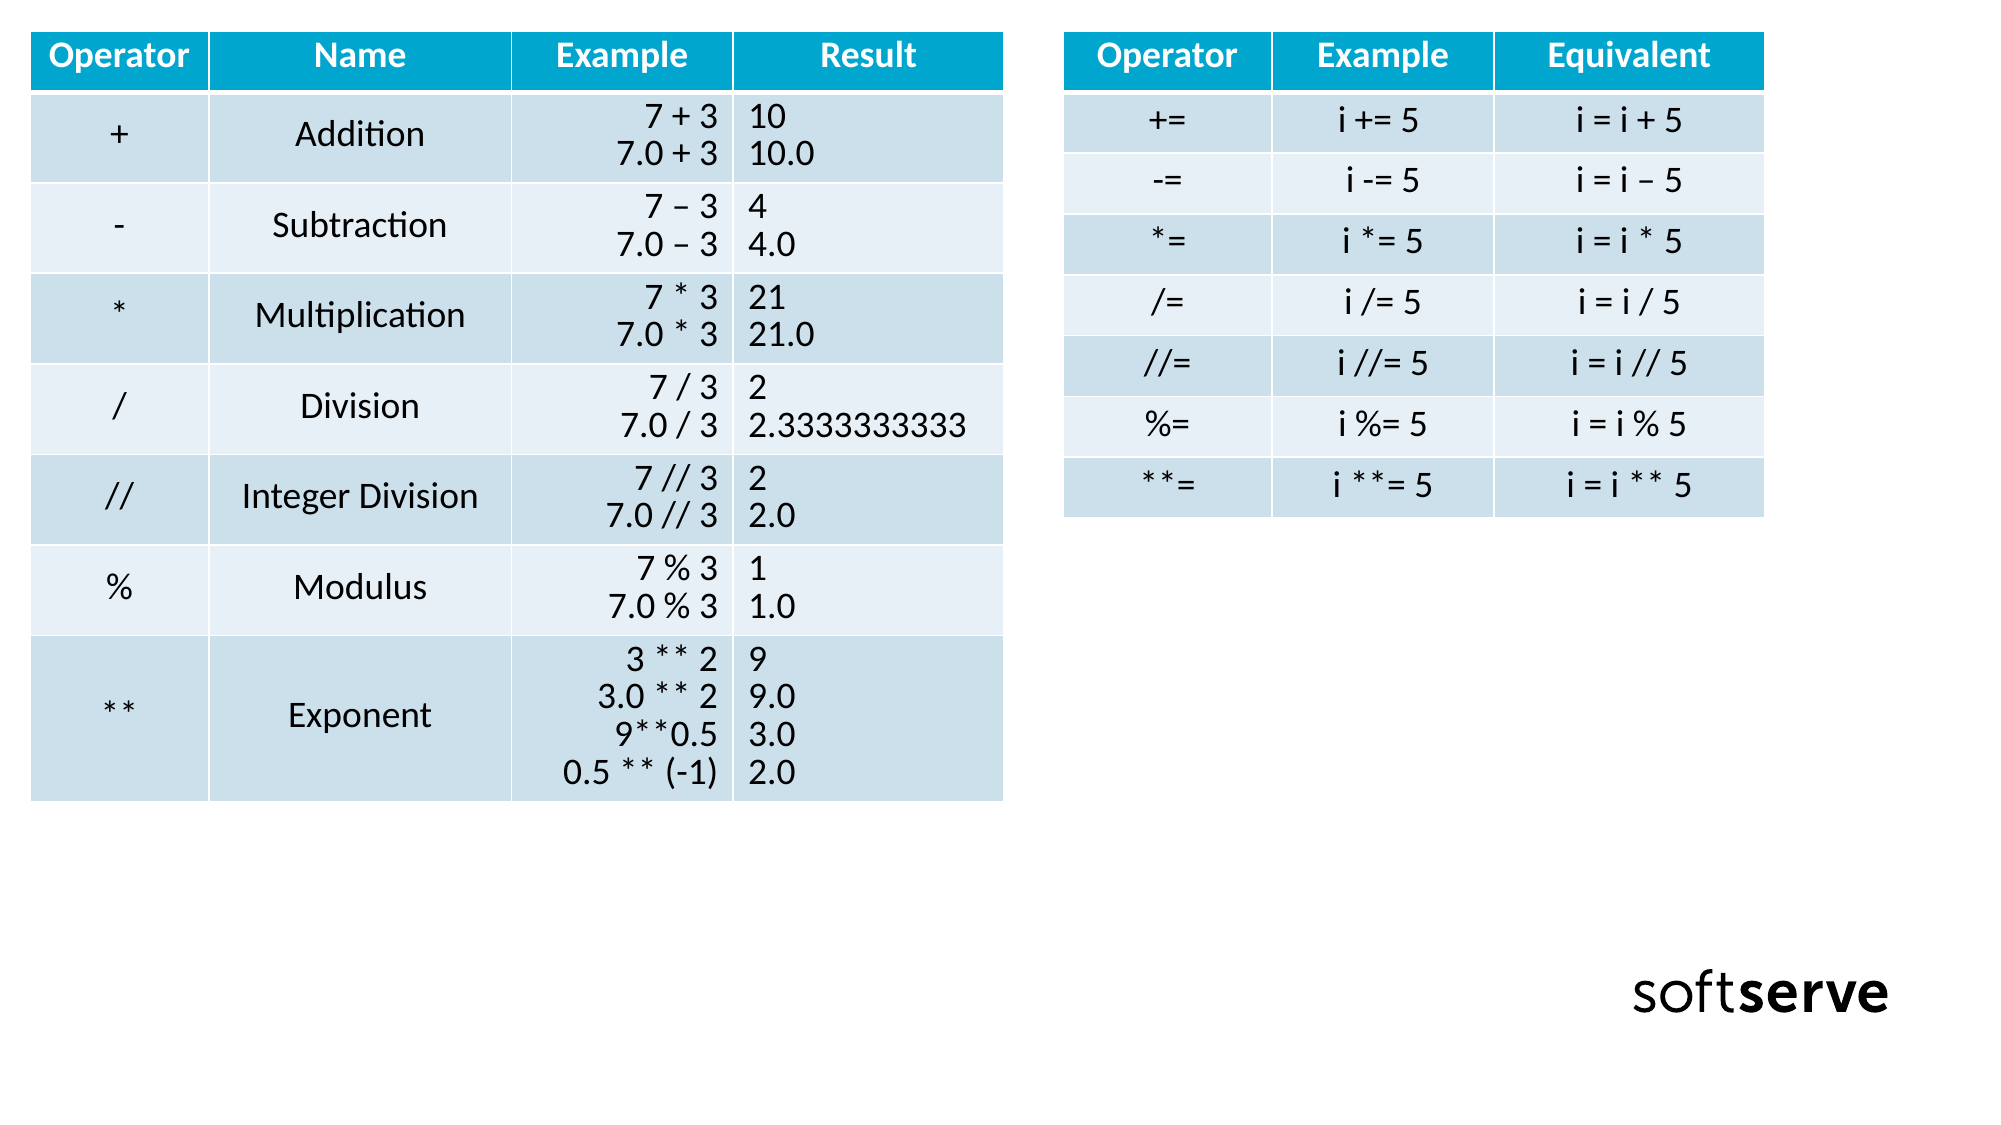

| Operator | Name | Example | Result |
| --- | --- | --- | --- |
| + | Addition | 7 + 3 7.0 + 3 | 10 10.0 |
| - | Subtraction | 7 – 3 7.0 – 3 | 4 4.0 |
| \* | Multiplication | 7 \* 3 7.0 \* 3 | 21 21.0 |
| / | Division | 7 / 3 7.0 / 3 | 2 2.3333333333 |
| // | Integer Division | 7 // 3 7.0 // 3 | 2 2.0 |
| % | Modulus | 7 % 3 7.0 % 3 | 1 1.0 |
| \*\* | Exponent | 3 \*\* 2 3.0 \*\* 2 9\*\*0.5 0.5 \*\* (-1) | 9 9.0 3.0 2.0 |
| Operator | Example | Equivalent |
| --- | --- | --- |
| += | i += 5 | i = i + 5 |
| -= | i -= 5 | i = i – 5 |
| \*= | i \*= 5 | i = i \* 5 |
| /= | i /= 5 | i = i / 5 |
| //= | i //= 5 | i = i // 5 |
| %= | i %= 5 | i = i % 5 |
| \*\*= | i \*\*= 5 | i = i \*\* 5 |